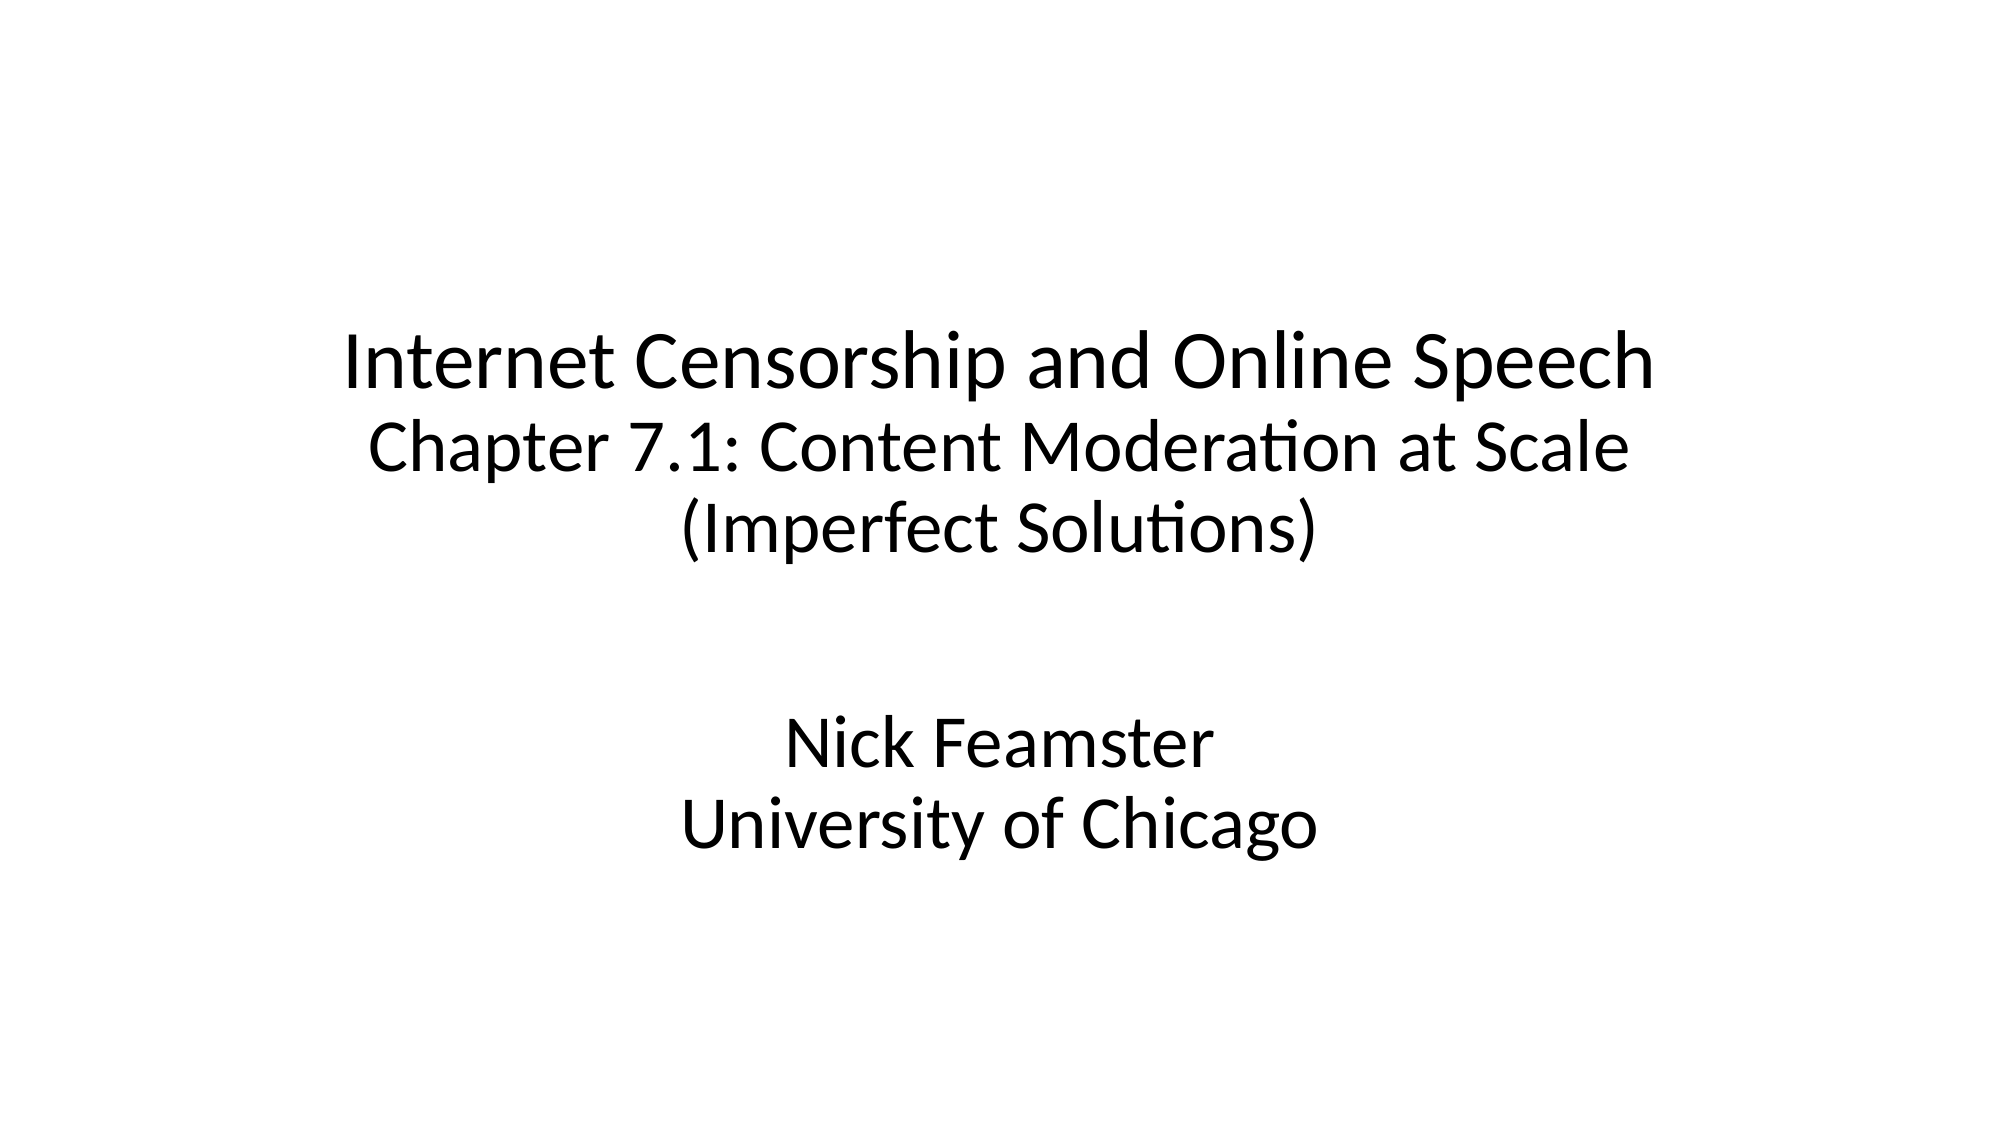

# Internet Censorship and Online Speech Chapter 7.1: Content Moderation at Scale (Imperfect Solutions)
Nick Feamster
University of Chicago